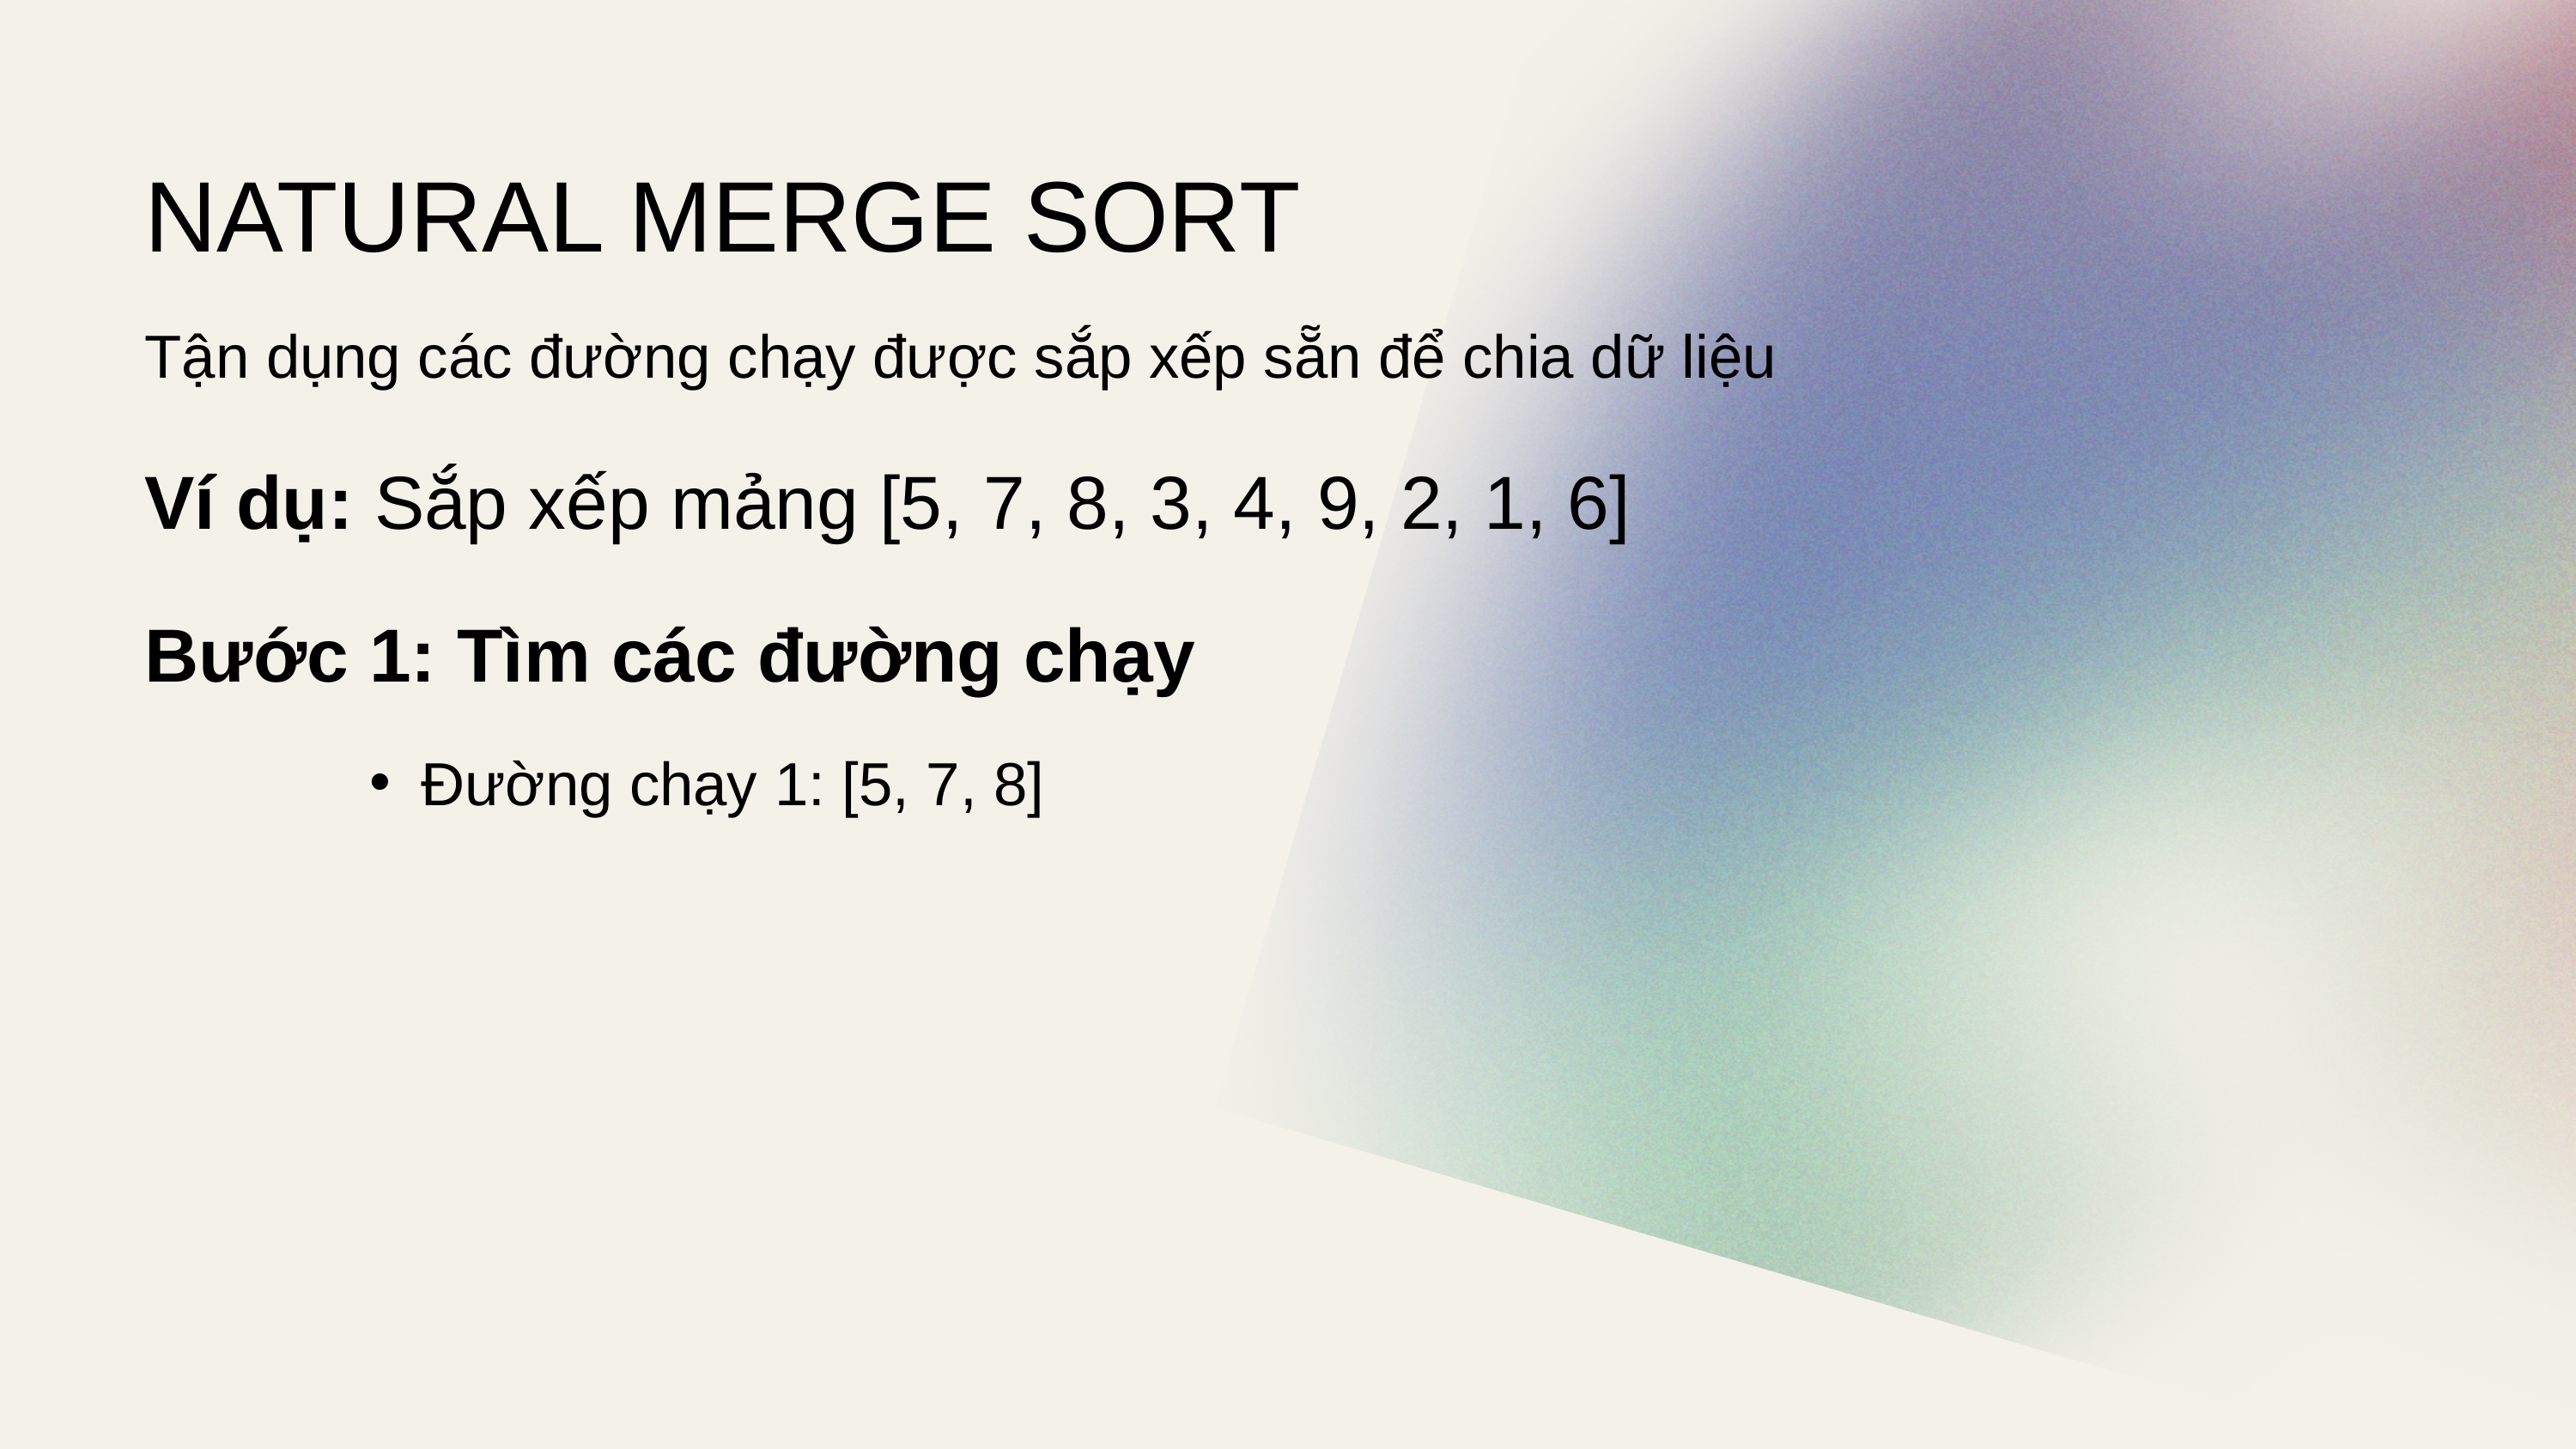

NATURAL MERGE SORT
Tận dụng các đường chạy được sắp xếp sẵn để chia dữ liệu
Ví dụ: Sắp xếp mảng [5, 7, 8, 3, 4, 9, 2, 1, 6]
Bước 1: Tìm các đường chạy
Đường chạy 1: [5, 7, 8]